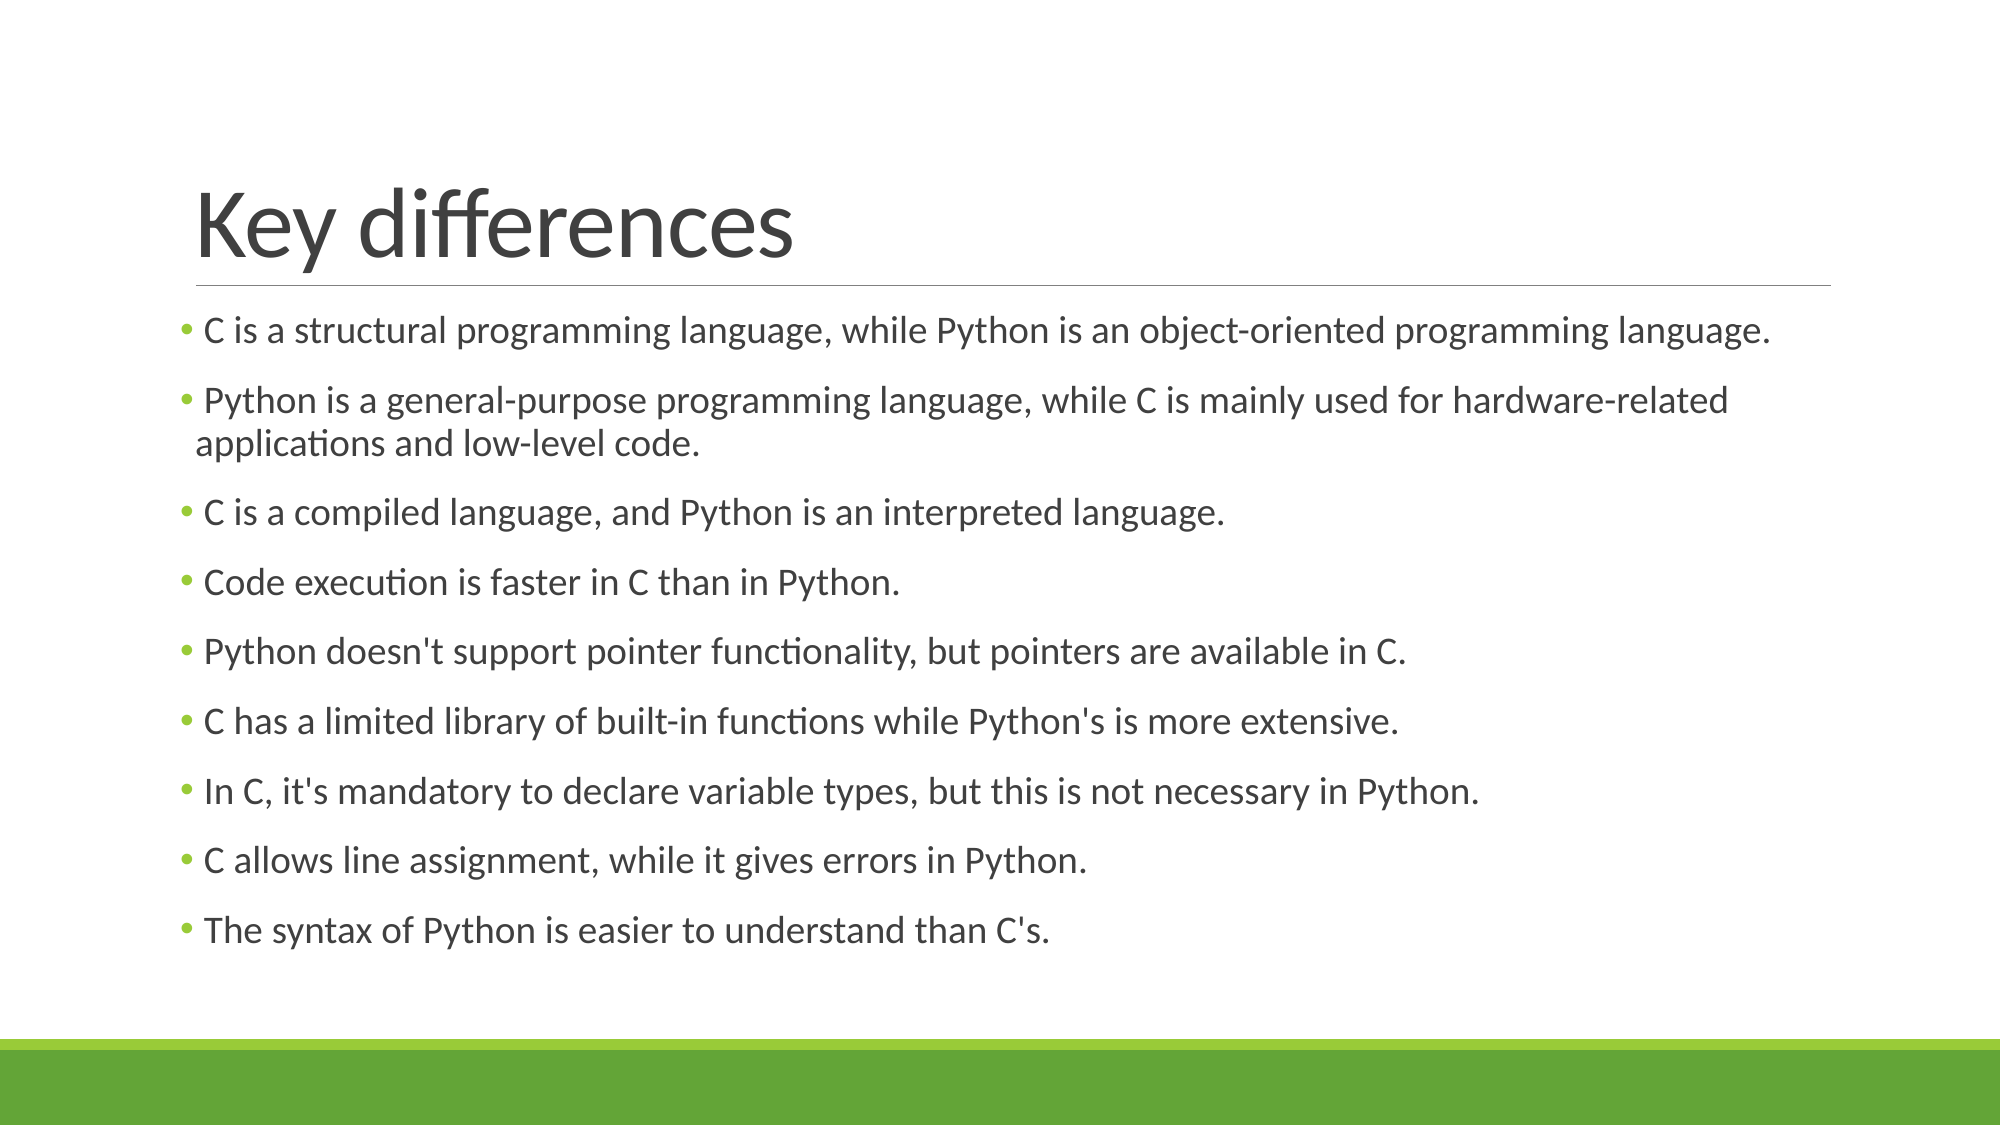

# Key differences
 C is a structural programming language, while Python is an object-oriented programming language.
 Python is a general-purpose programming language, while C is mainly used for hardware-related applications and low-level code.
 C is a compiled language, and Python is an interpreted language.
 Code execution is faster in C than in Python.
 Python doesn't support pointer functionality, but pointers are available in C.
 C has a limited library of built-in functions while Python's is more extensive.
 In C, it's mandatory to declare variable types, but this is not necessary in Python.
 C allows line assignment, while it gives errors in Python.
 The syntax of Python is easier to understand than C's.